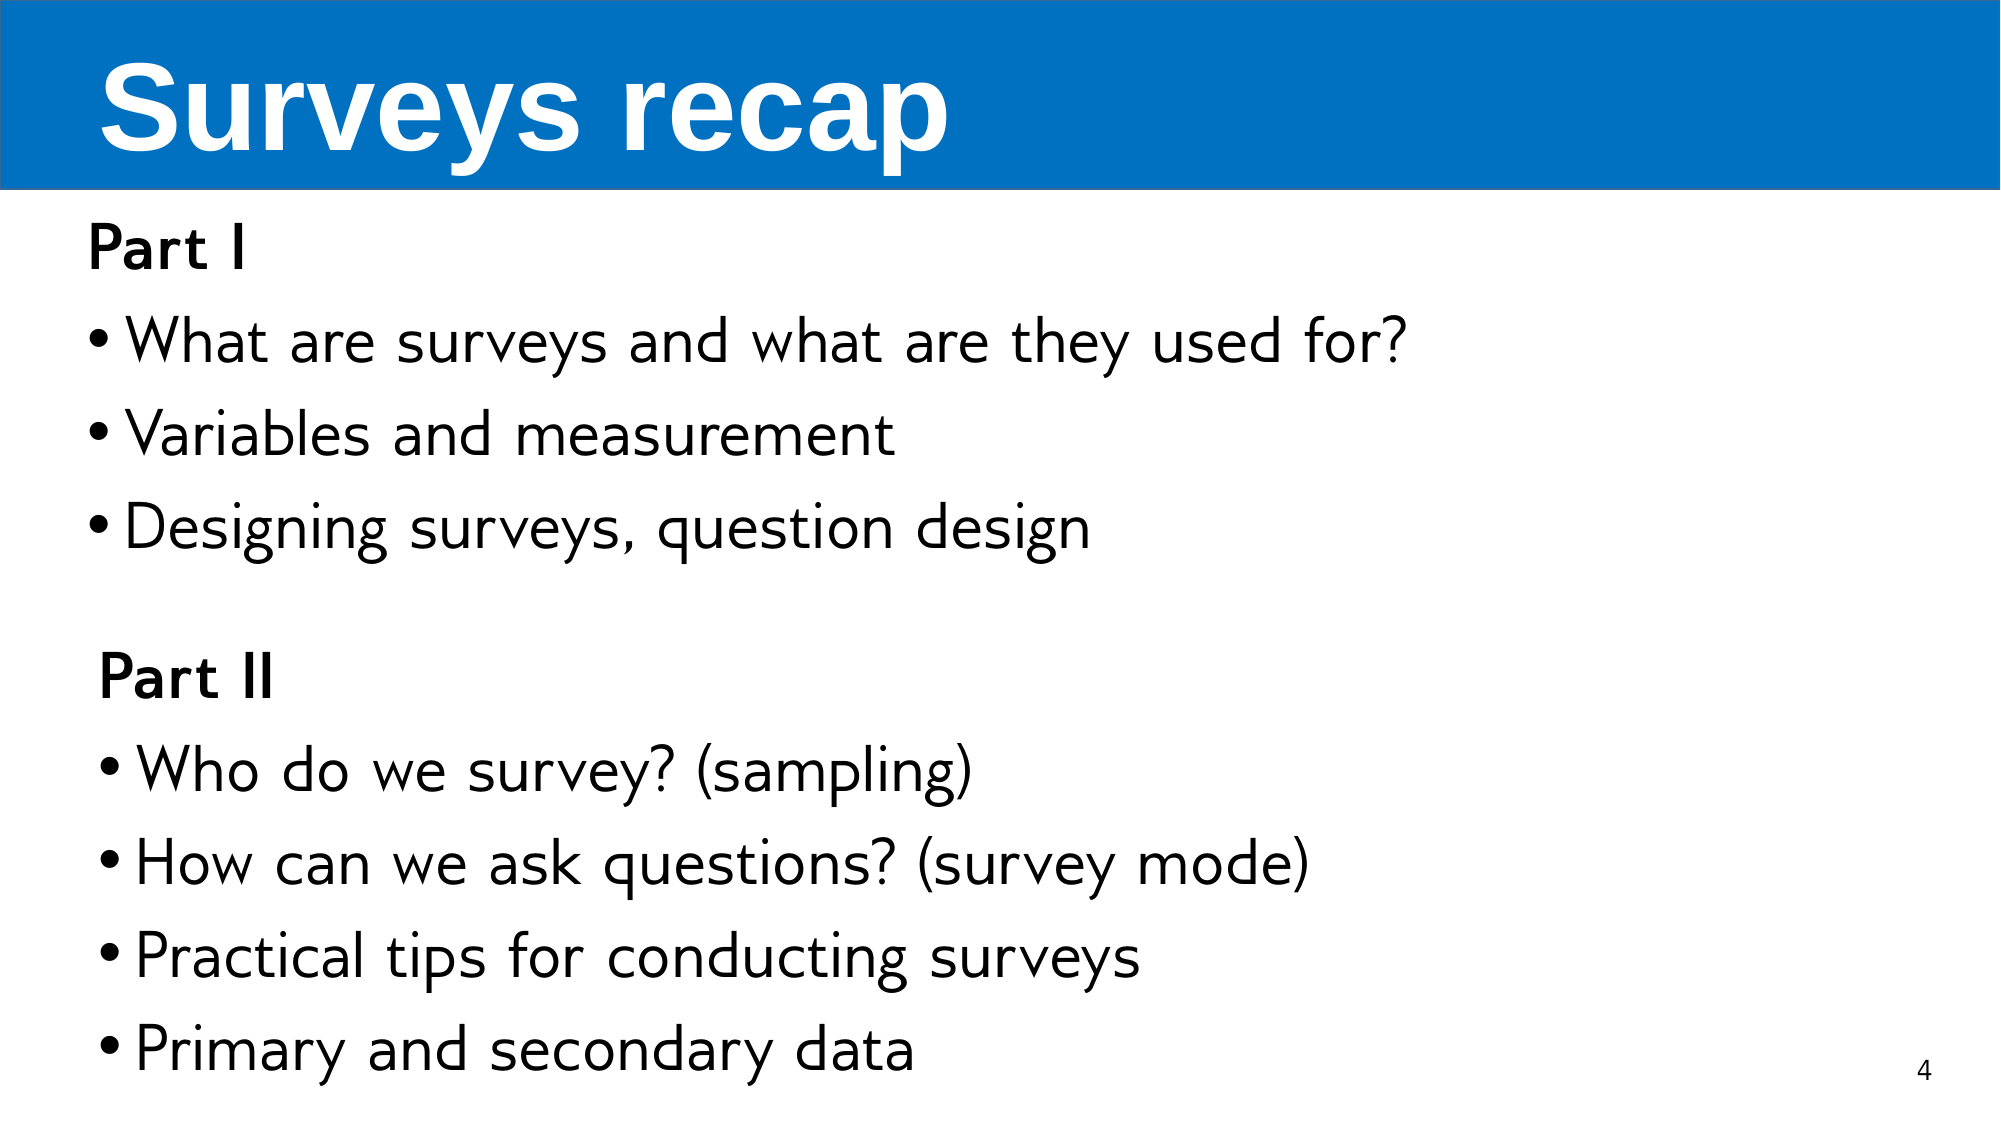

# Surveys recap
Part I
What are surveys and what are they used for?
Variables and measurement
Designing surveys, question design

Part II
Who do we survey? (sampling)
How can we ask questions? (survey mode)
Practical tips for conducting surveys
Primary and secondary data
4